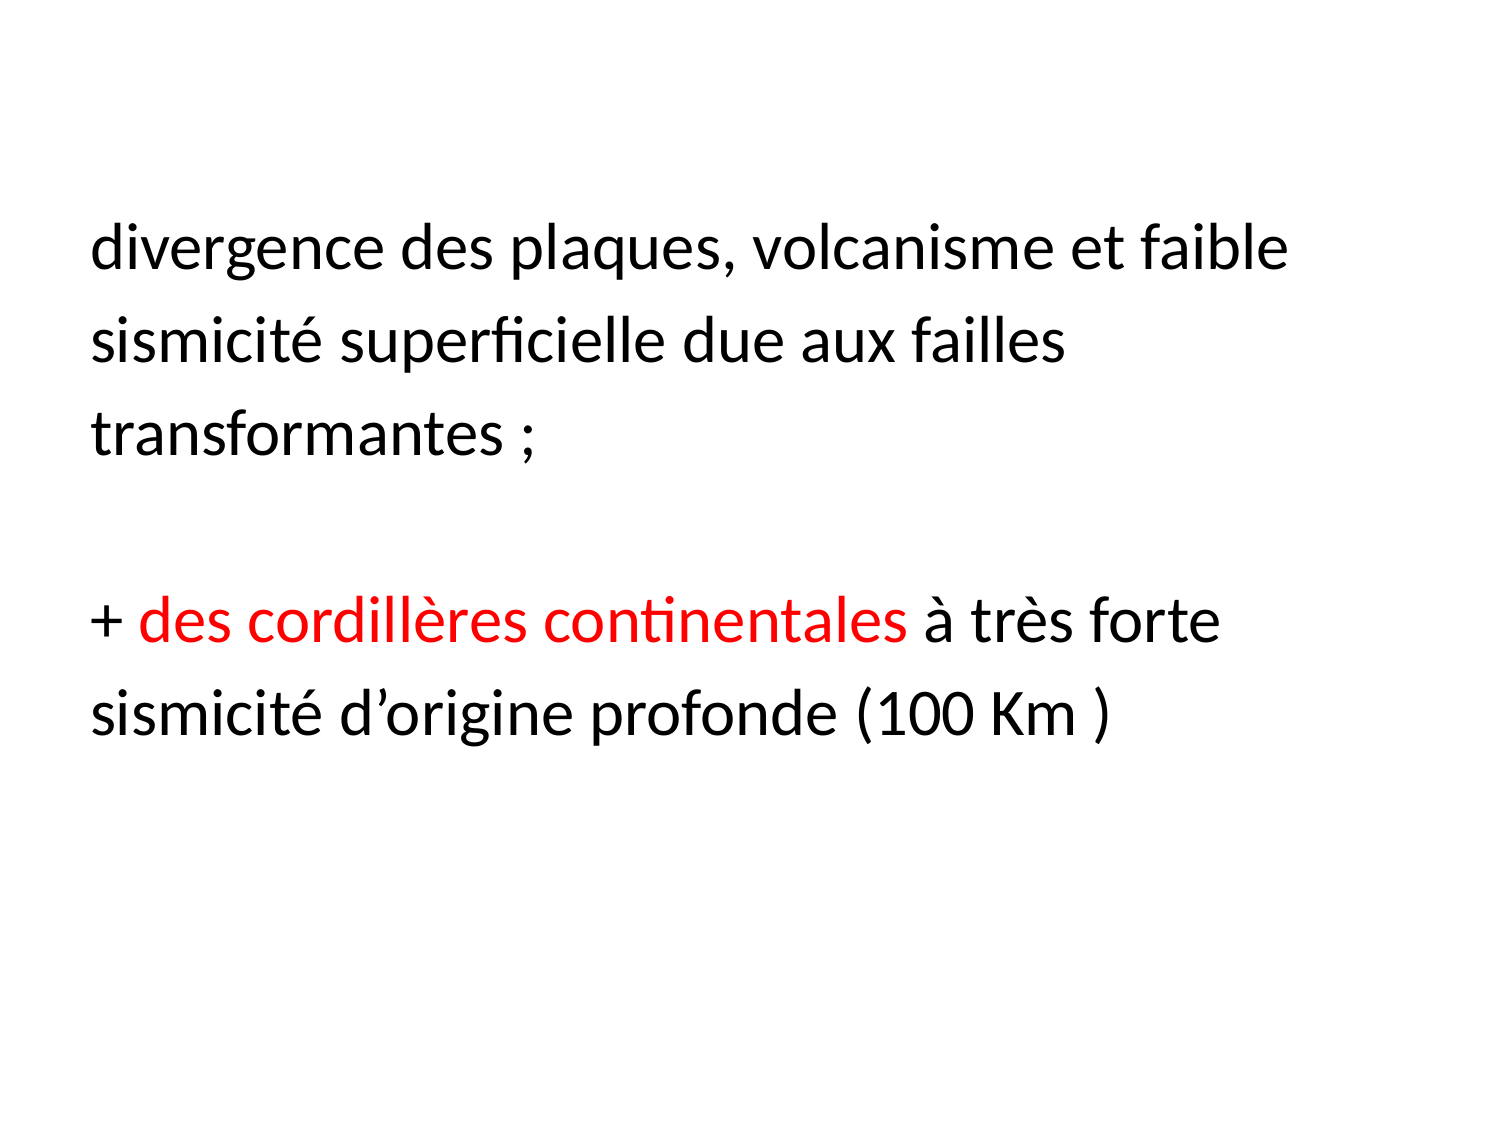

divergence des plaques, volcanisme et faible
sismicité superficielle due aux failles
transformantes ;

+ des cordillères continentales à très forte
sismicité d’origine profonde (100 Km )